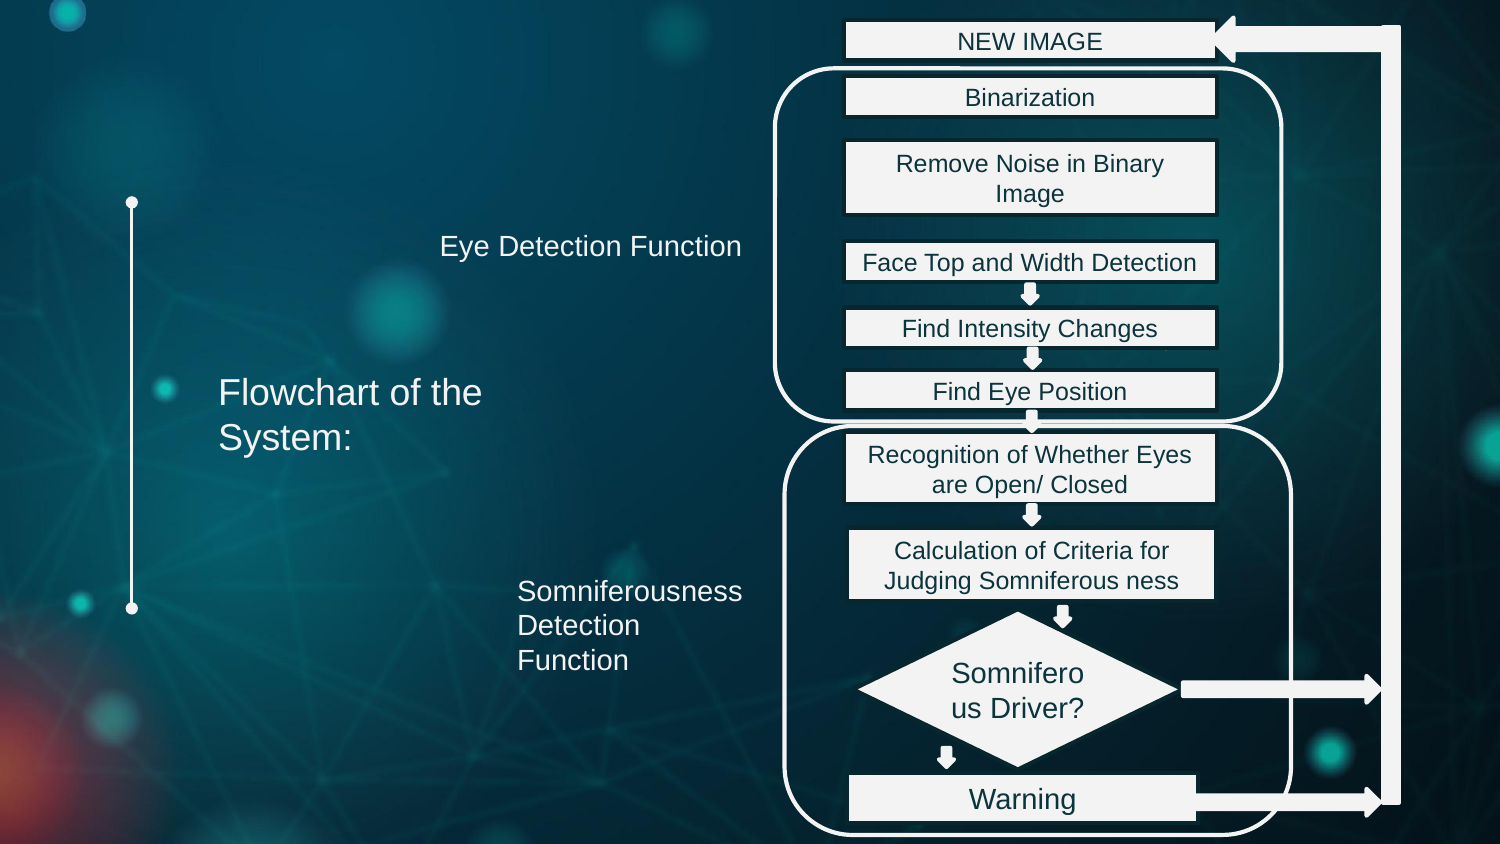

NEW IMAGE

Binarization
Remove Noise in Binary Image
Eye Detection Function
Face Top and Width Detection

Find Intensity Changes

Flowchart of the System:
Find Eye Position

Recognition of Whether Eyes are Open/ Closed

Calculation of Criteria for Judging Somniferous ness
Somniferousness
Detection
Function

Somniferous Driver?

Warning